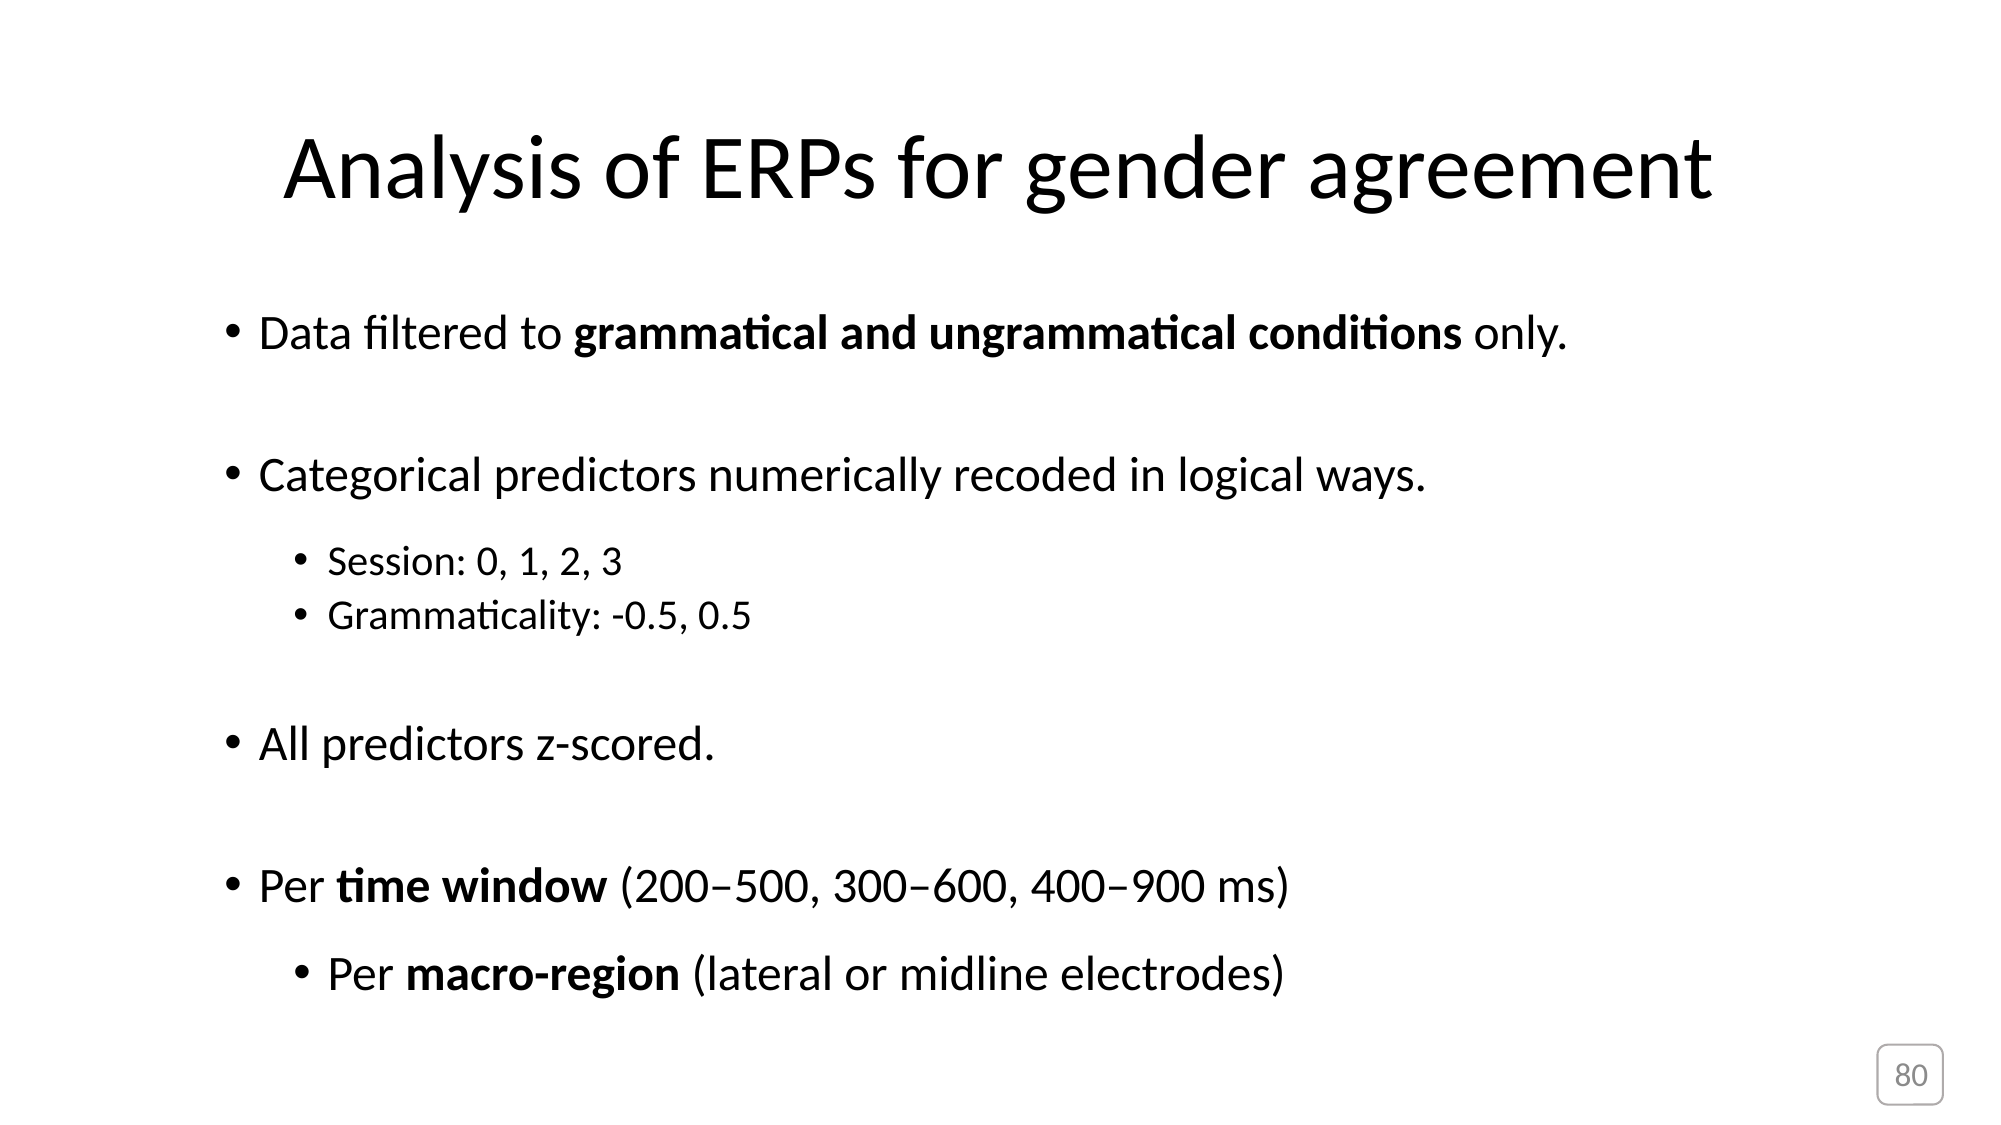

# Analysis of ERPs for gender agreement
Data filtered to grammatical and ungrammatical conditions only.

Categorical predictors numerically recoded in logical ways.

Session: 0, 1, 2, 3
Grammaticality: -0.5, 0.5

All predictors z-scored.

Per time window (200–500, 300–600, 400–900 ms)

Per macro-region (lateral or midline electrodes)

80